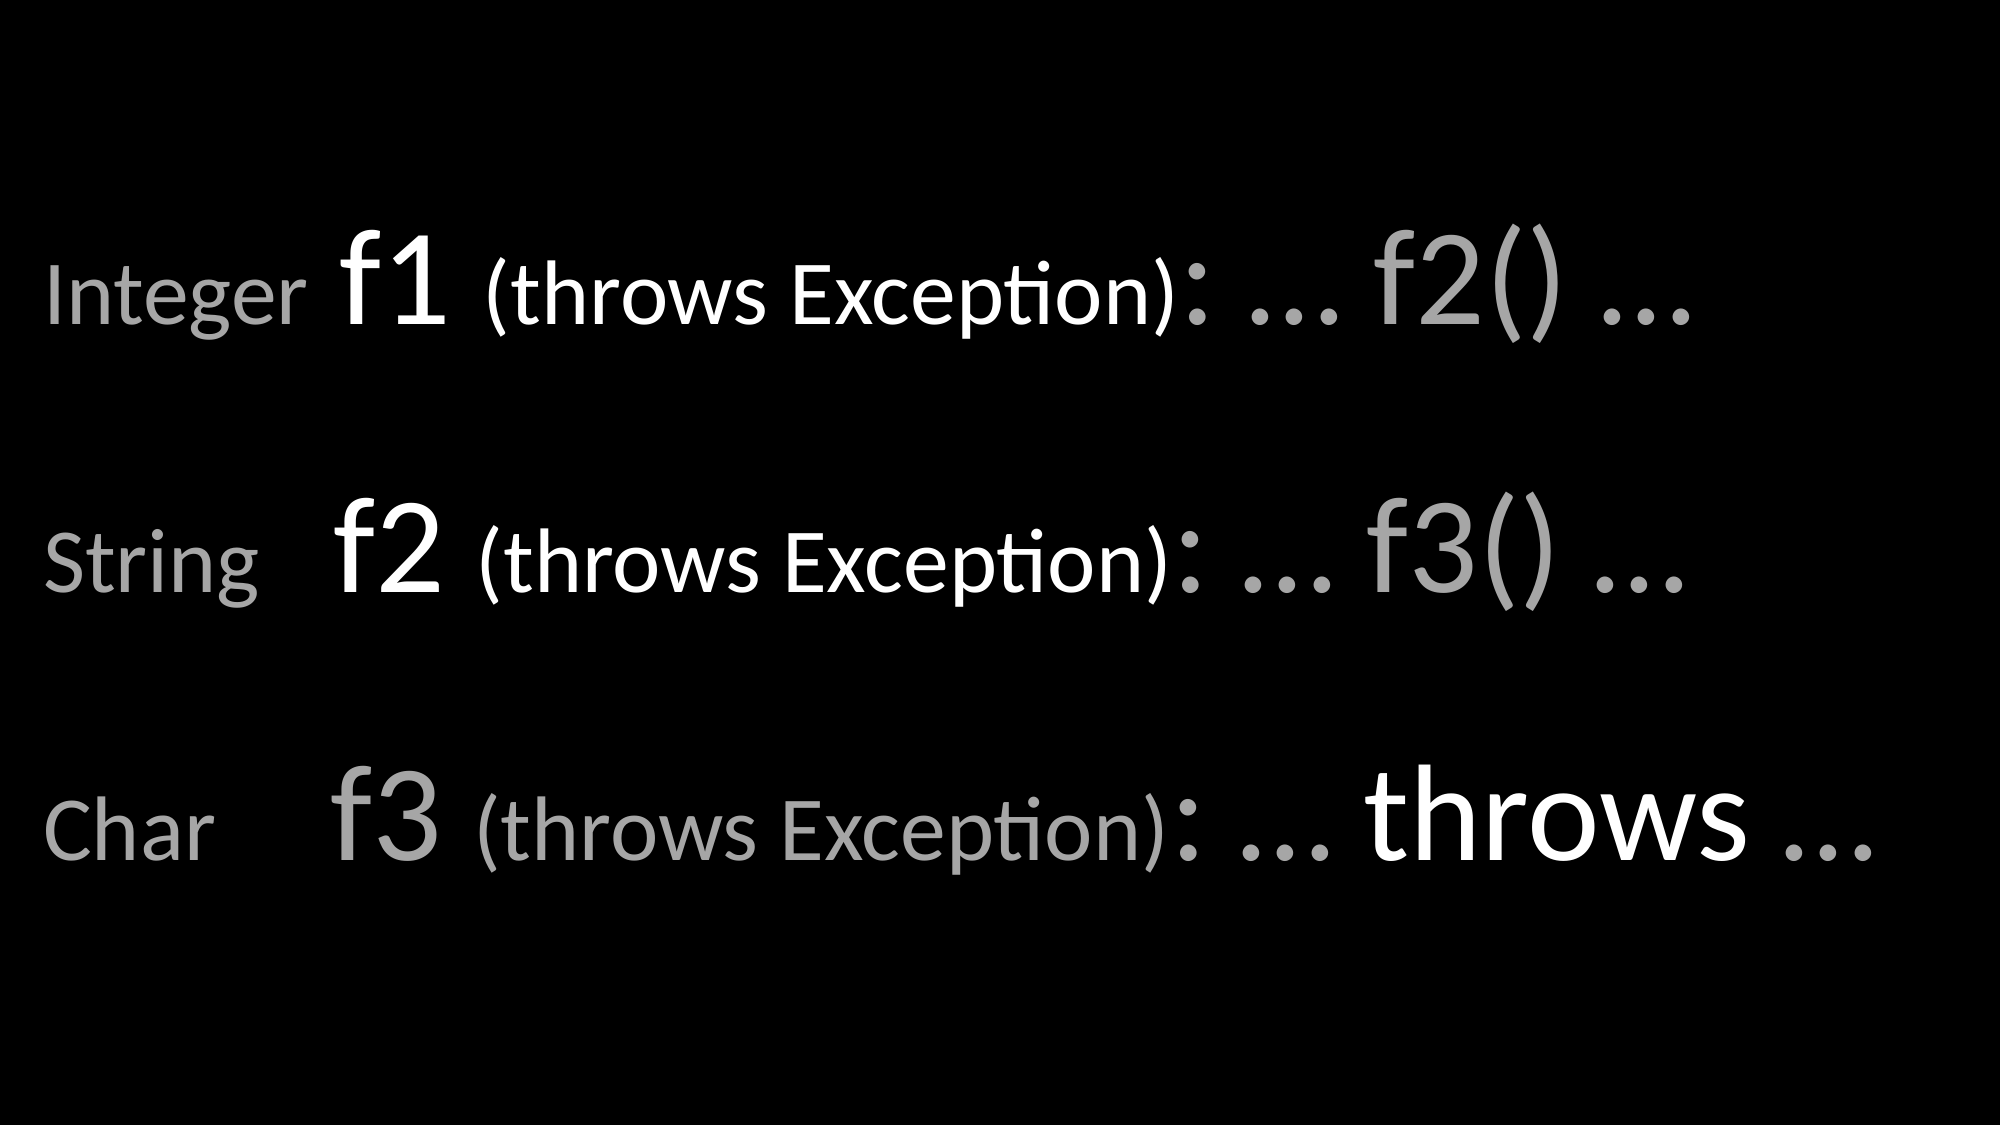

Integer f1 (throws Exception): … f2() …
String   f2 (throws Exception): … f3() …
Char     f3 (throws Exception): … throws …